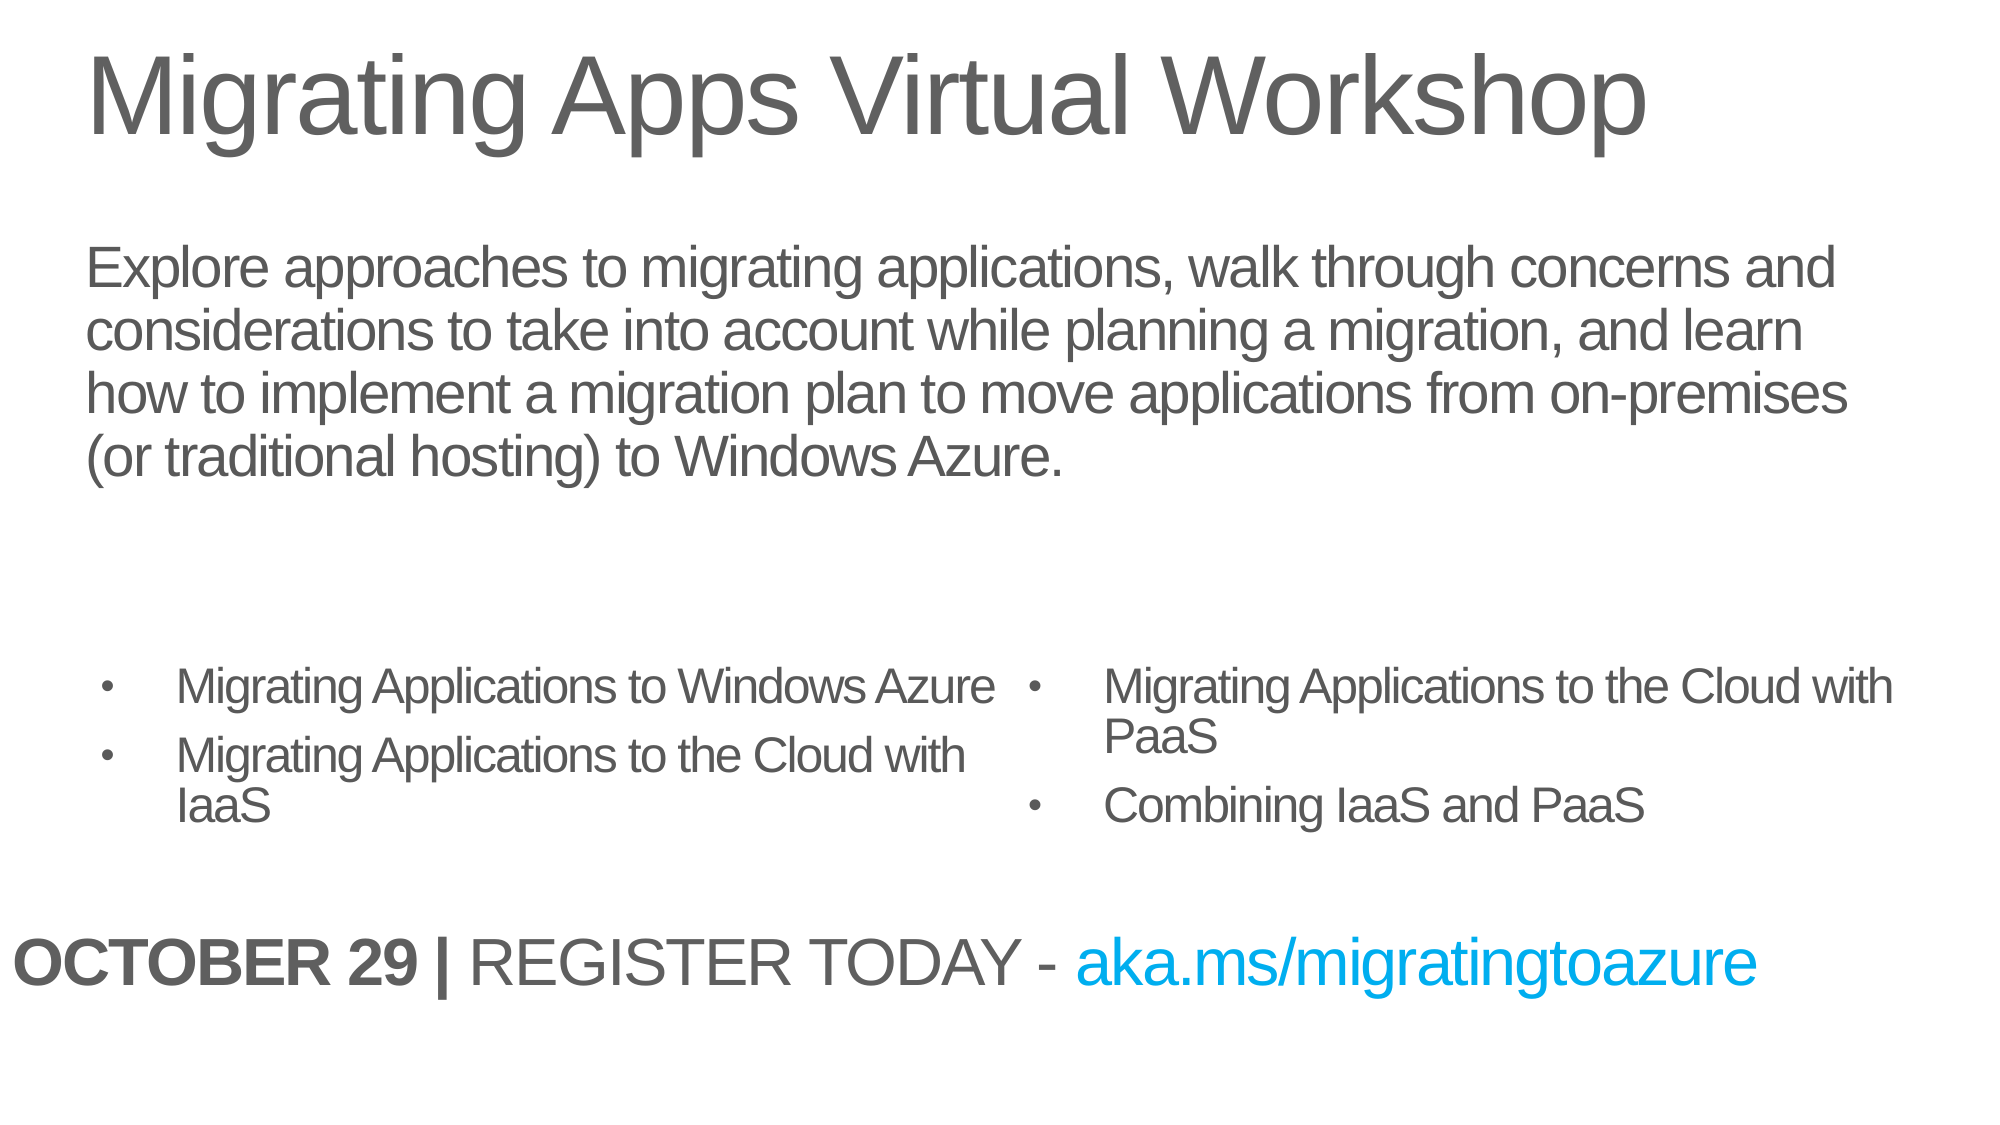

# Migrating Apps Virtual Workshop
Explore approaches to migrating applications, walk through concerns and considerations to take into account while planning a migration, and learn how to implement a migration plan to move applications from on-premises (or traditional hosting) to Windows Azure.

| Migrating Applications to Windows Azure Migrating Applications to the Cloud with IaaS | Migrating Applications to the Cloud with PaaS Combining IaaS and PaaS |
| --- | --- |
OCTOBER 29 | REGISTER TODAY - aka.ms/migratingtoazure